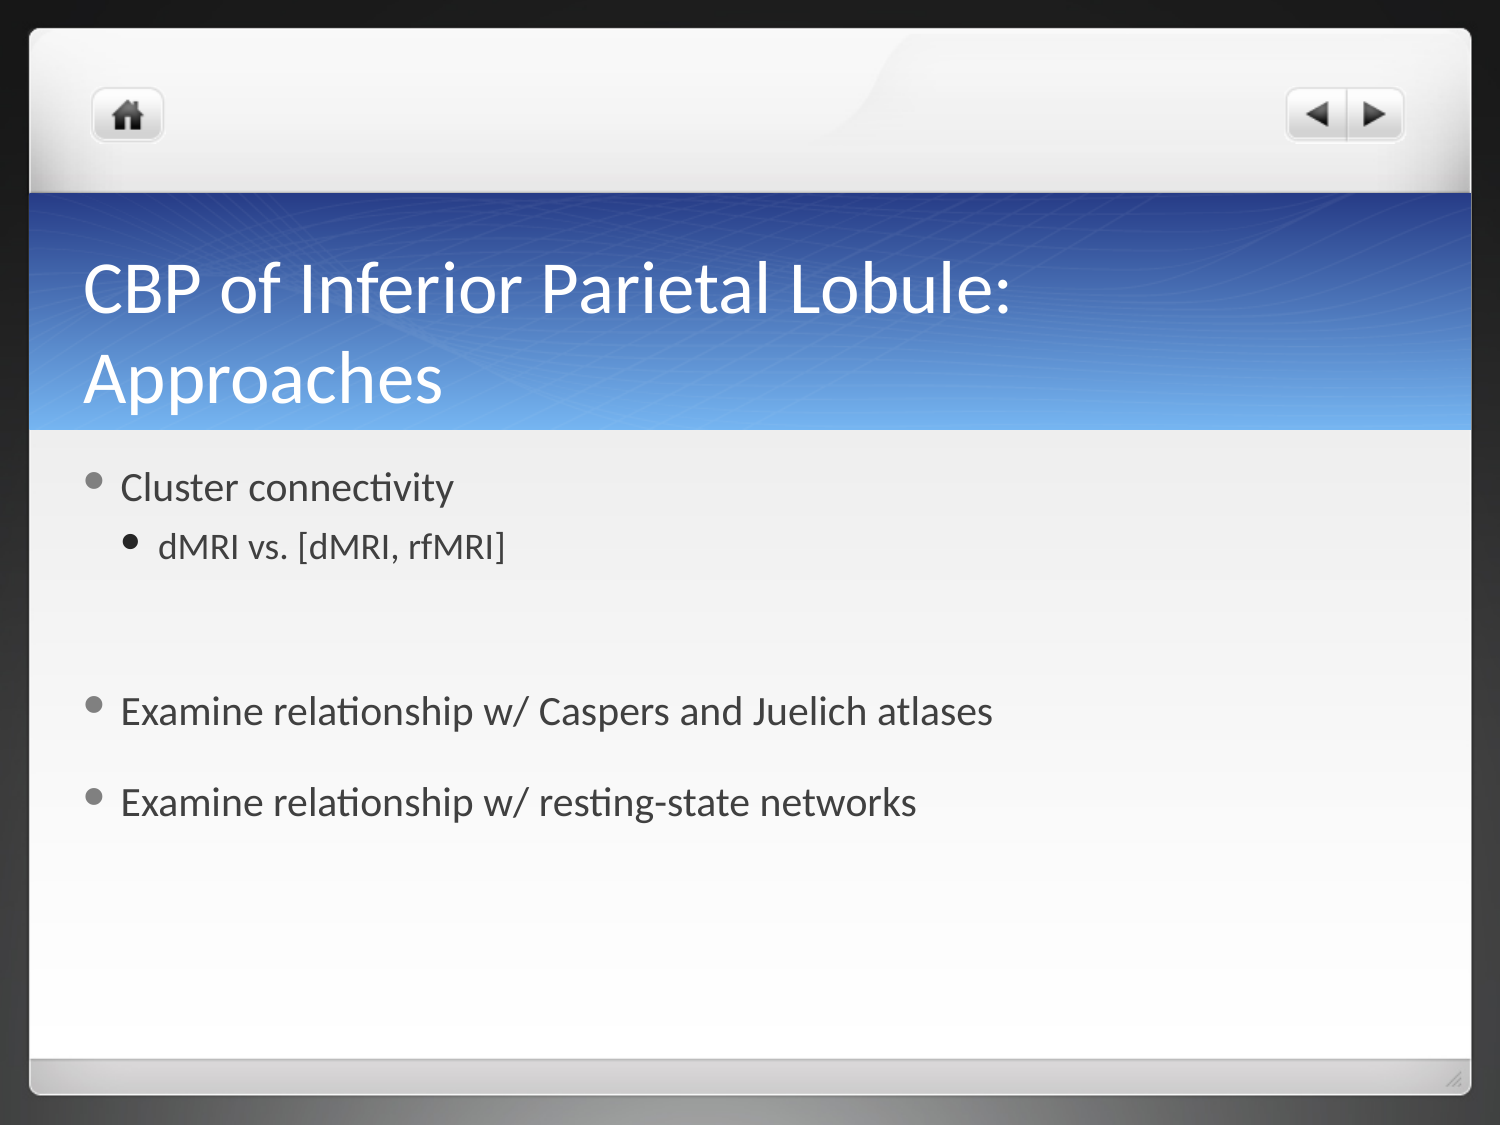

# CBP of Inferior Parietal Lobule: Approaches
Cluster connectivity
dMRI vs. [dMRI, rfMRI]

Examine relationship w/ Caspers and Juelich atlases
Examine relationship w/ resting-state networks